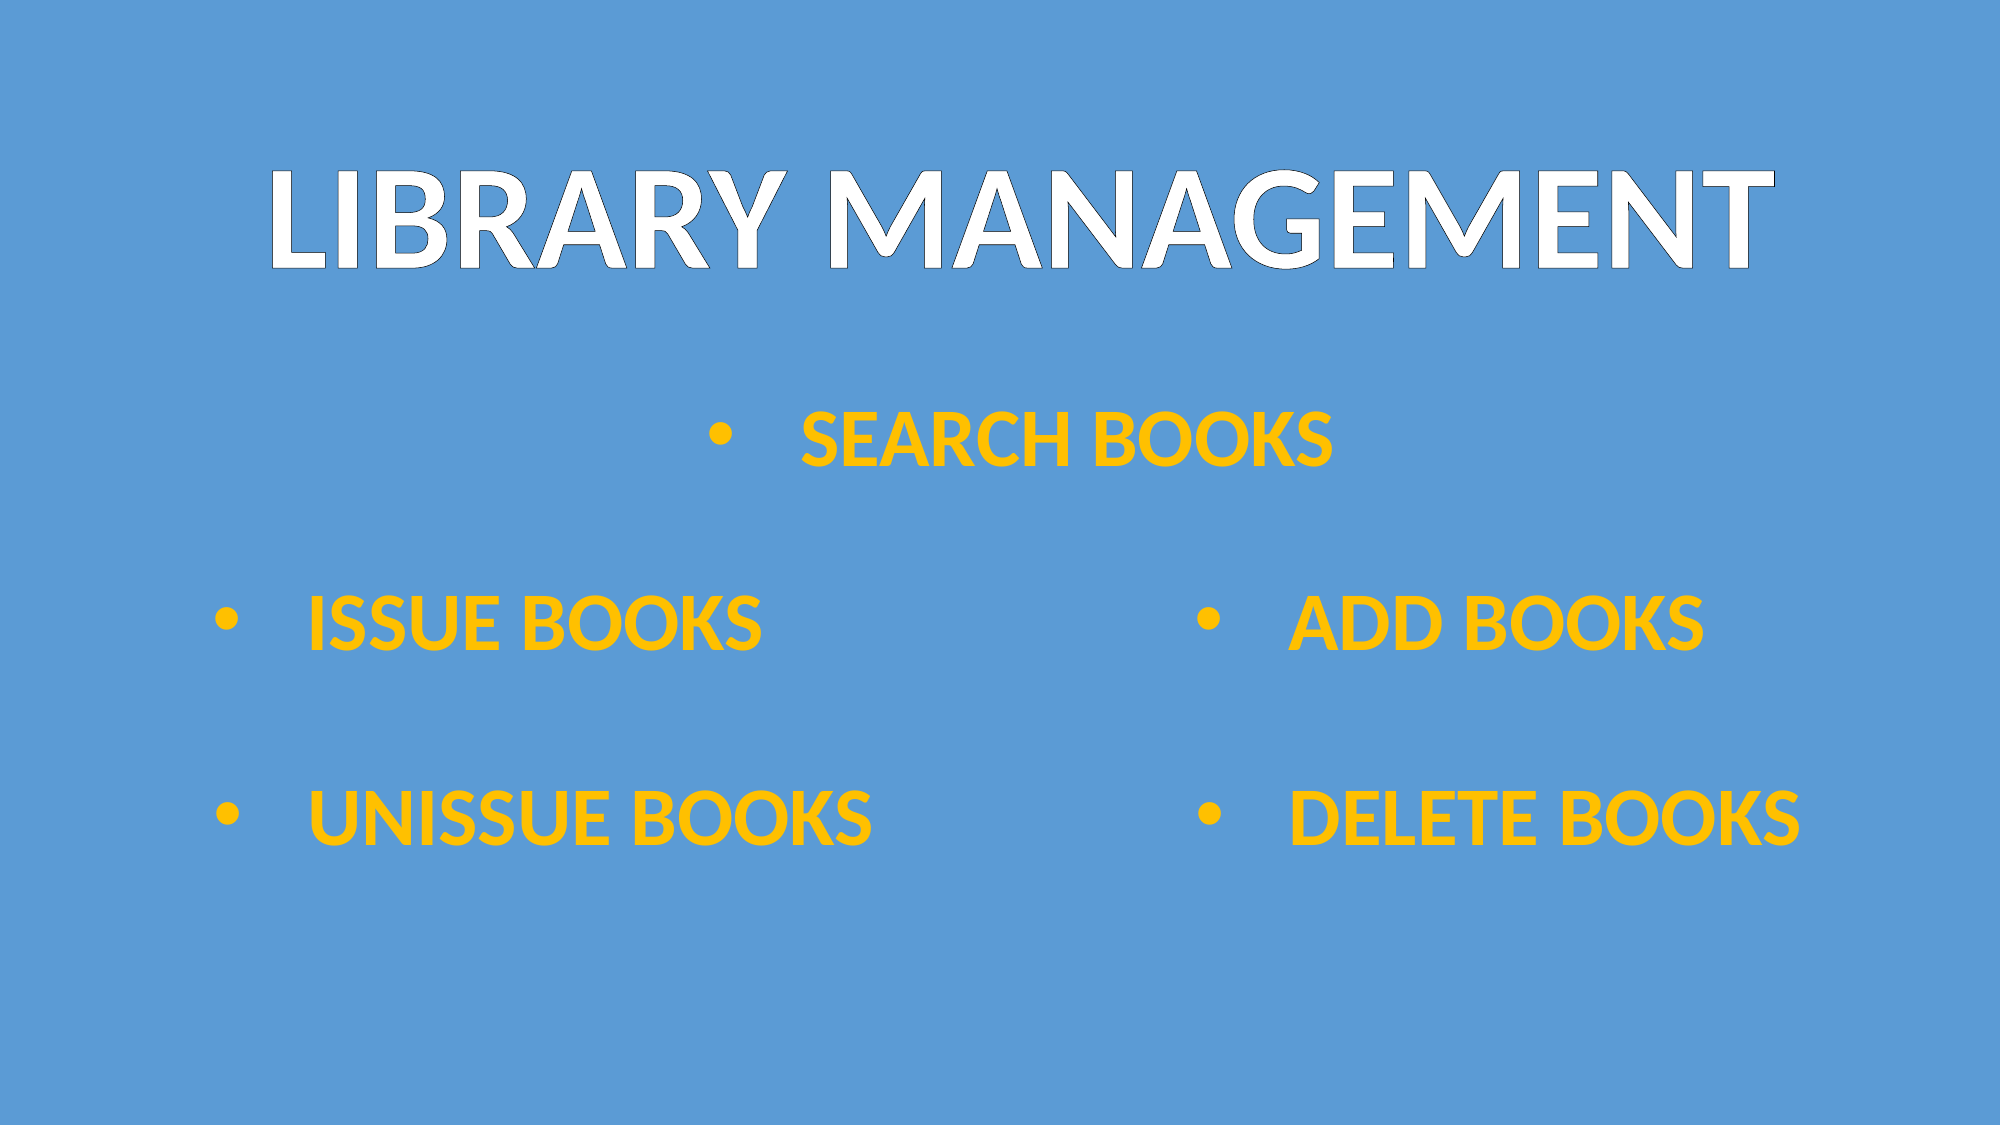

LIBRARY MANAGEMENT
SEARCH BOOKS
ISSUE BOOKS
ADD BOOKS
UNISSUE BOOKS
DELETE BOOKS